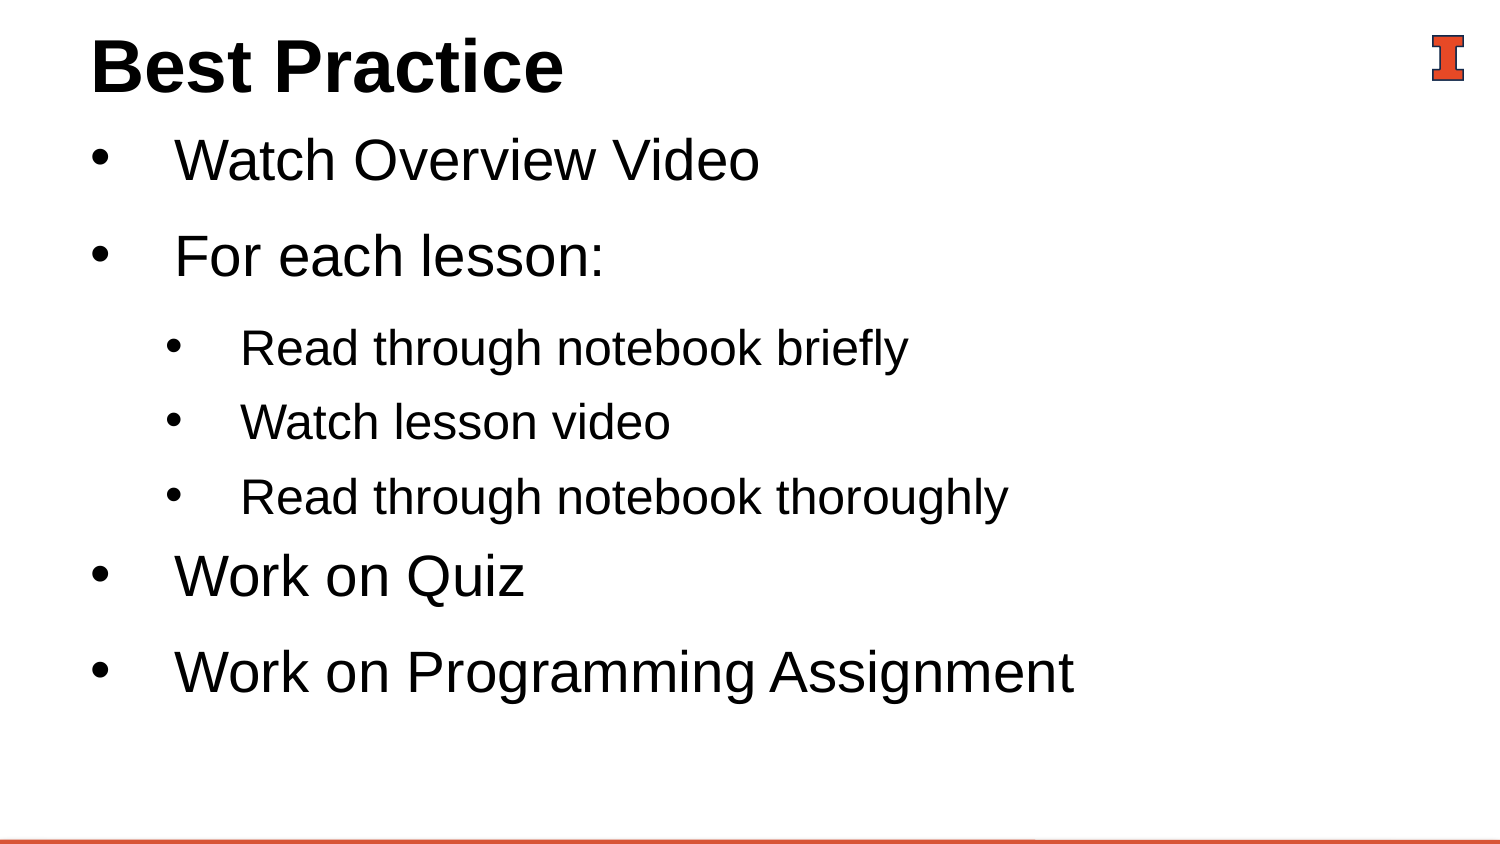

# Best Practice
Watch Overview Video
For each lesson:
Read through notebook briefly
Watch lesson video
Read through notebook thoroughly
Work on Quiz
Work on Programming Assignment